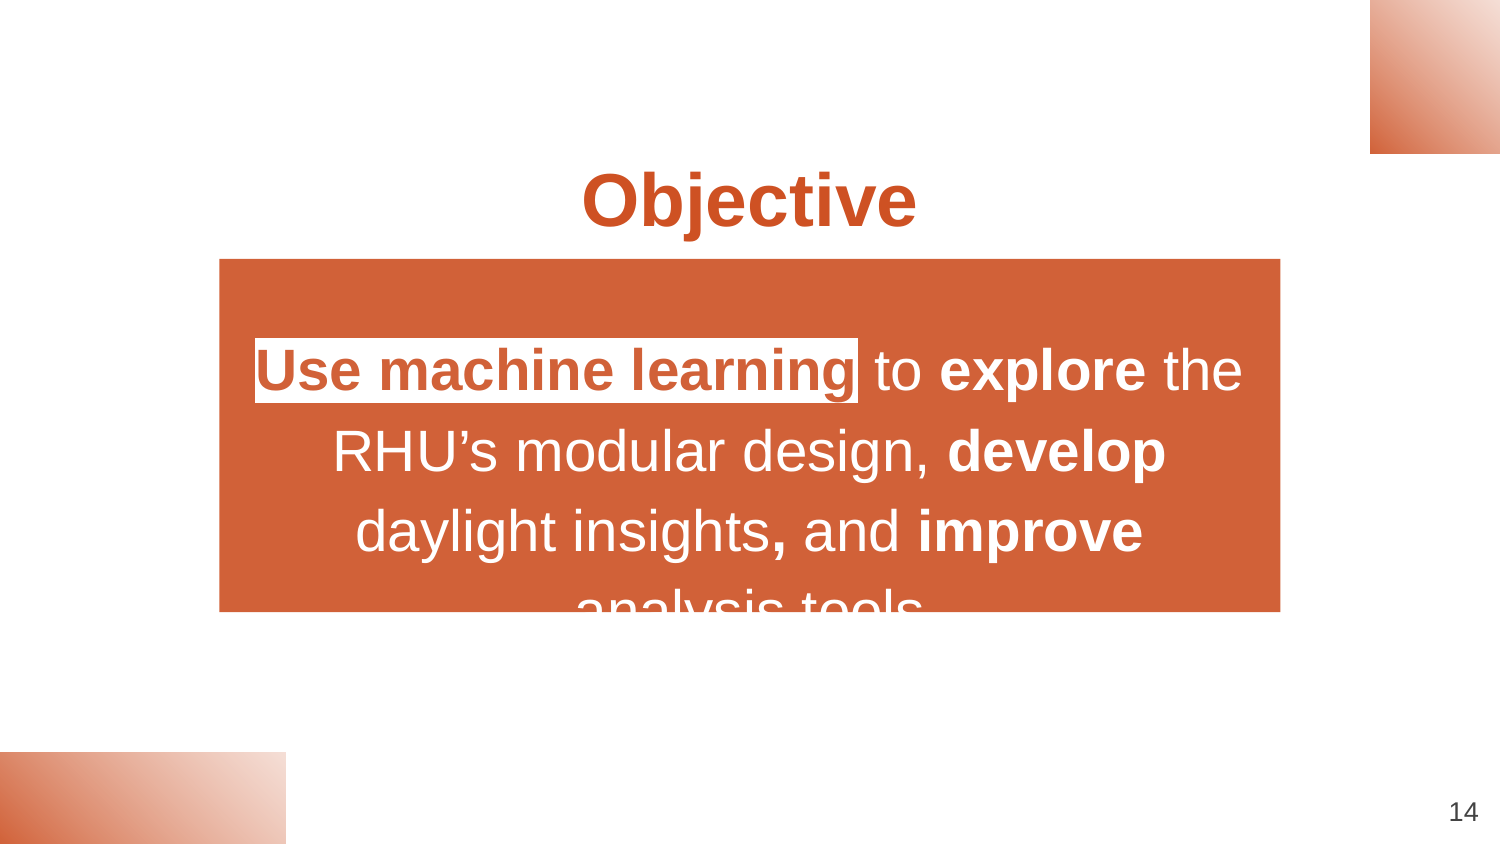

# Objective
Use machine learning to explore the RHU’s modular design, develop daylight insights, and improve analysis tools

14